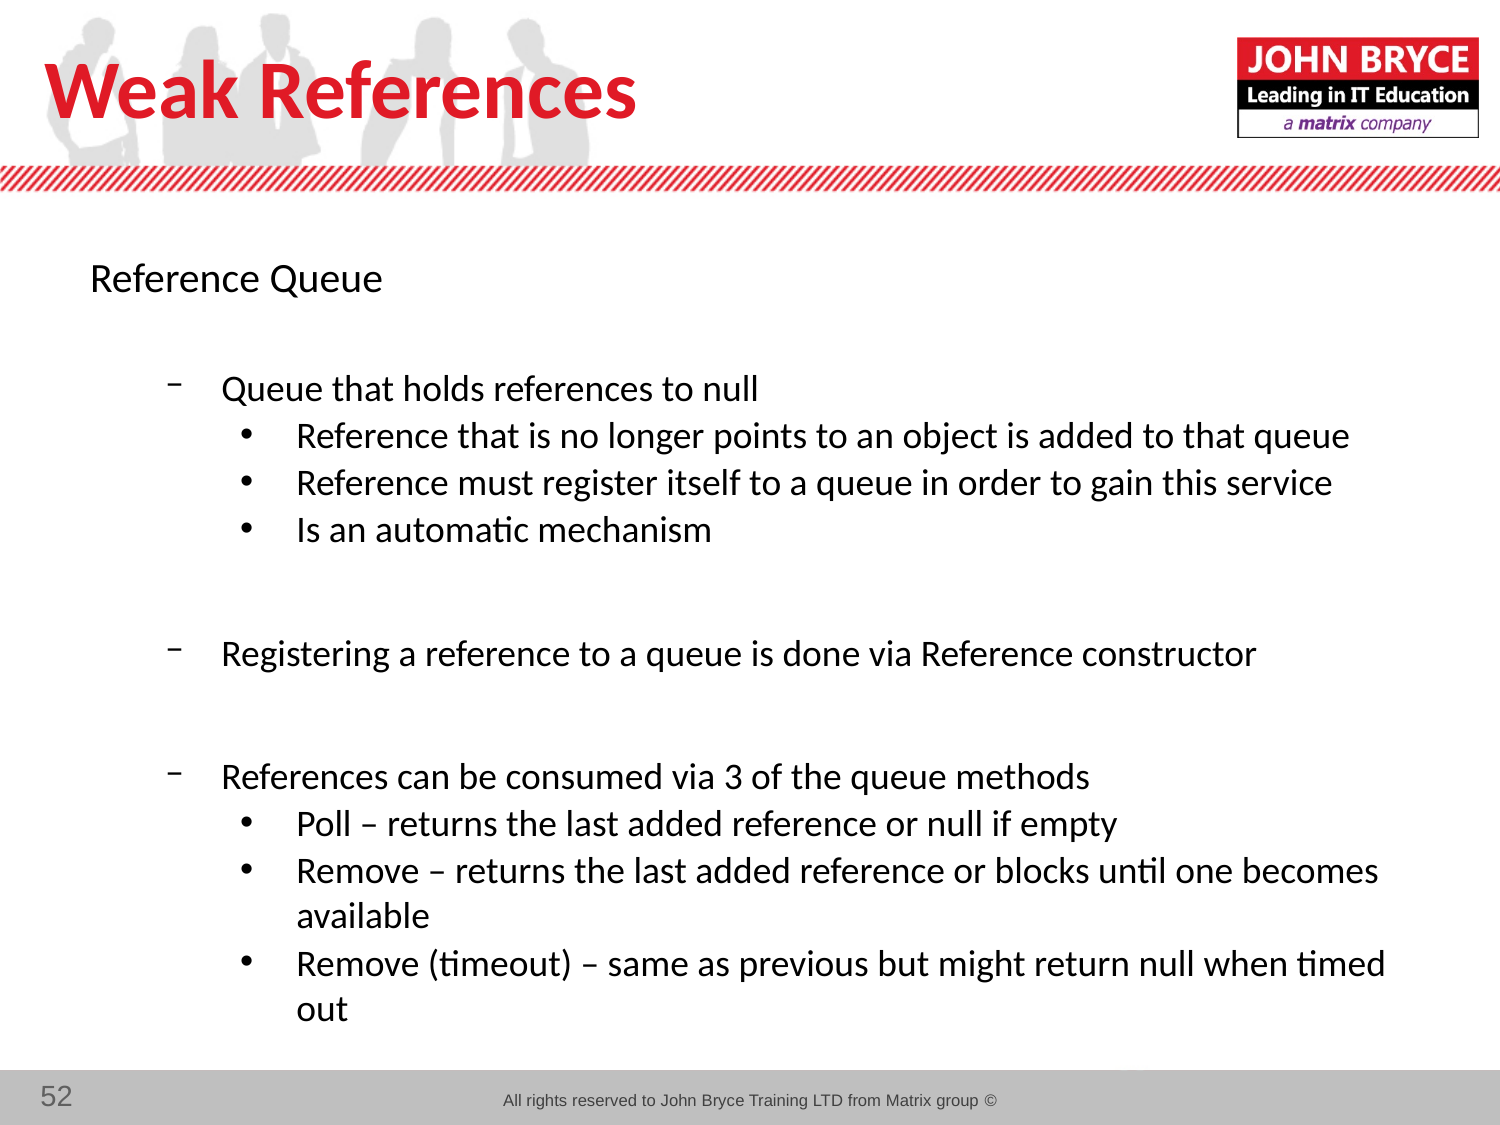

# Weak References
Reference Queue

Queue that holds references to null
Reference that is no longer points to an object is added to that queue
Reference must register itself to a queue in order to gain this service
Is an automatic mechanism

Registering a reference to a queue is done via Reference constructor

References can be consumed via 3 of the queue methods
Poll – returns the last added reference or null if empty
Remove – returns the last added reference or blocks until one becomes available
Remove (timeout) – same as previous but might return null when timed out